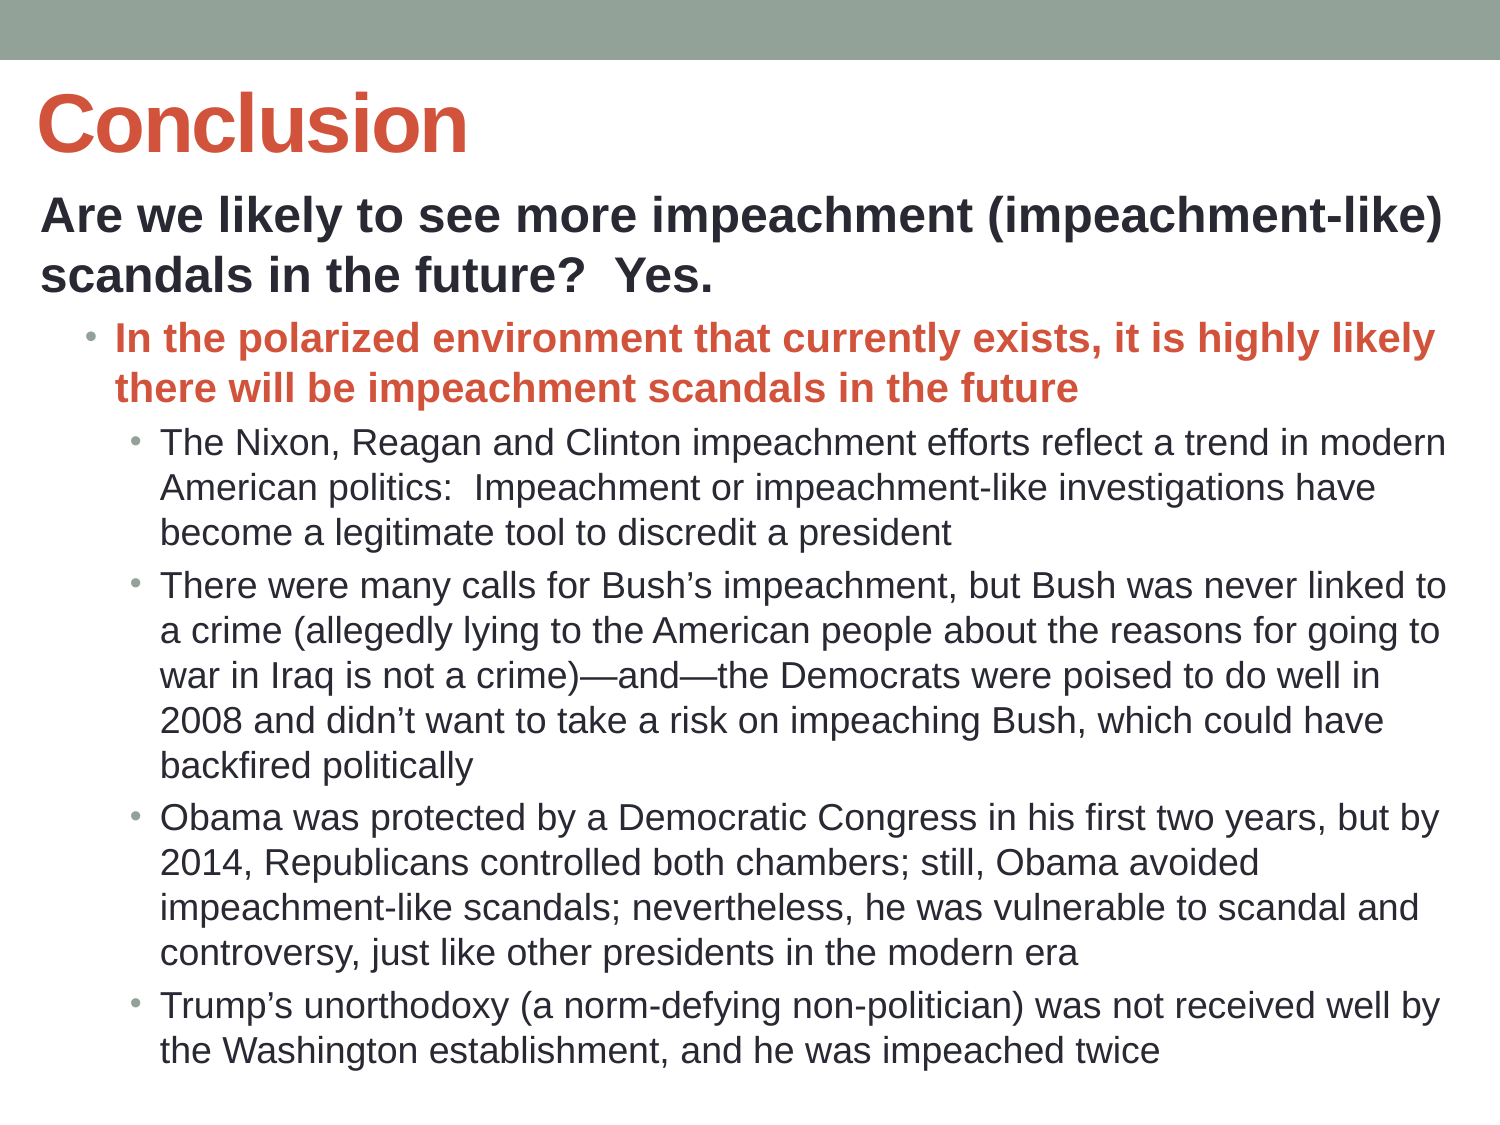

# Conclusion
Are we likely to see more impeachment (impeachment-like) scandals in the future?  Yes.
In the polarized environment that currently exists, it is highly likely there will be impeachment scandals in the future
The Nixon, Reagan and Clinton impeachment efforts reflect a trend in modern American politics:  Impeachment or impeachment-like investigations have become a legitimate tool to discredit a president
There were many calls for Bush’s impeachment, but Bush was never linked to a crime (allegedly lying to the American people about the reasons for going to war in Iraq is not a crime)—and—the Democrats were poised to do well in 2008 and didn’t want to take a risk on impeaching Bush, which could have backfired politically
Obama was protected by a Democratic Congress in his first two years, but by 2014, Republicans controlled both chambers; still, Obama avoided impeachment-like scandals; nevertheless, he was vulnerable to scandal and controversy, just like other presidents in the modern era
Trump’s unorthodoxy (a norm-defying non-politician) was not received well by the Washington establishment, and he was impeached twice